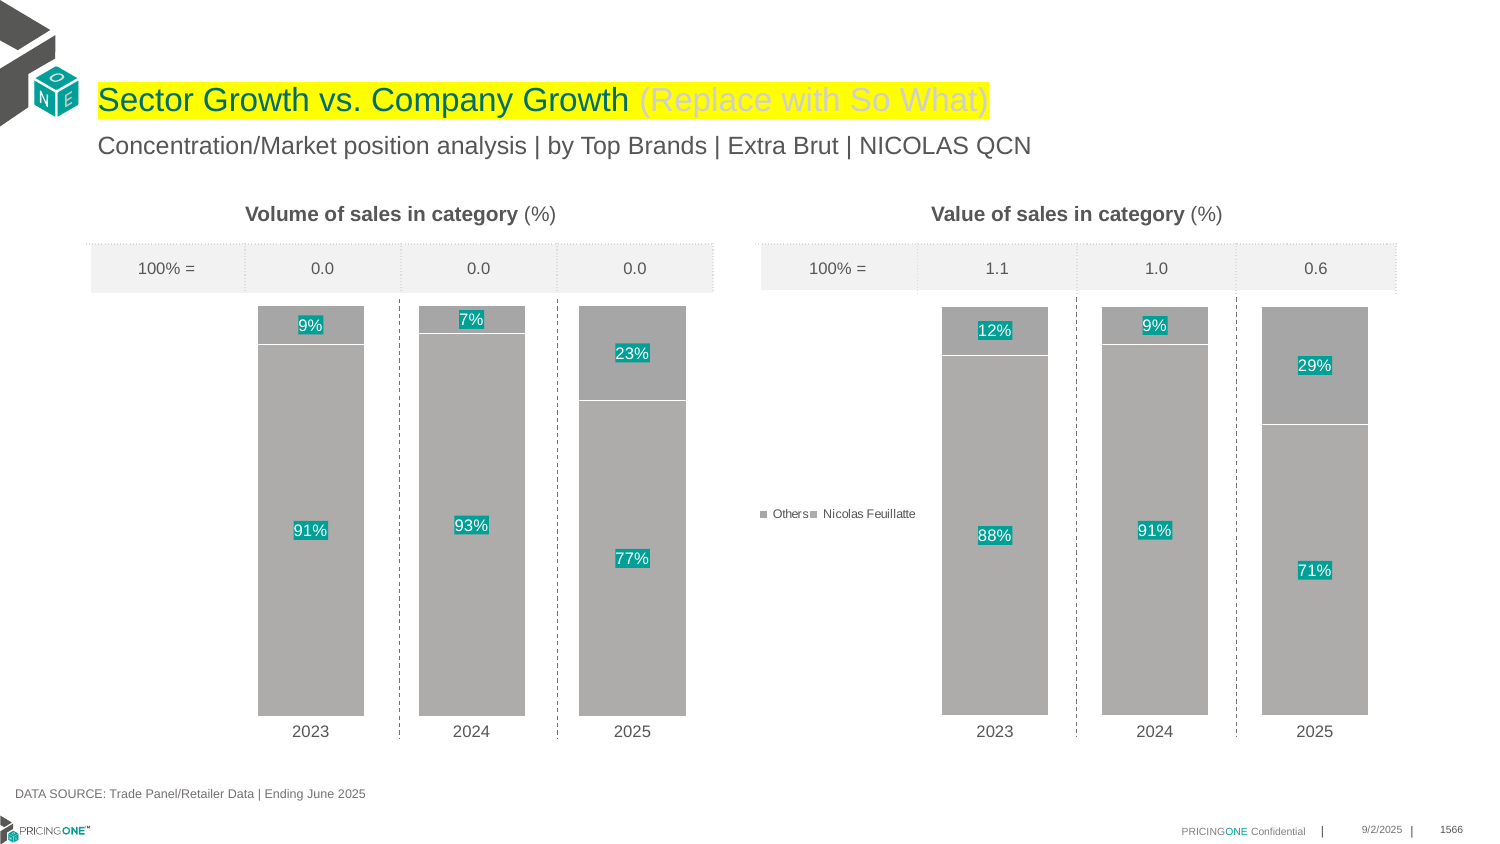

# Sector Growth vs. Company Growth (Replace with So What)
Concentration/Market position analysis | by Top Brands | Extra Brut | NICOLAS QCN
| Volume of sales in category (%) |  |  |  |
| --- | --- | --- | --- |
| 100% = | 0.0 | 0.0 | 0.0 |
| Value of sales in category (%) |  |  |  |
| --- | --- | --- | --- |
| 100% = | 1.1 | 1.0 | 0.6 |

### Chart

| Category | Nicolas Feuillatte | Others |
|---|---|---|
| 2023 | 0.9051076704039864 | 0.09489232959601353 |
| 2024 | 0.9312872975277068 | 0.06871270247229326 |
| 2025 | 0.7688116857481248 | 0.23118831425187525 |

### Chart

| Category | Nicolas Feuillatte | Others |
|---|---|---|
| 2023 | 0.8805451747243677 | 0.11945482527563231 |
| 2024 | 0.9059757232441726 | 0.09402427675582742 |
| 2025 | 0.709929315909395 | 0.290070684090605 |
DATA SOURCE: Trade Panel/Retailer Data | Ending June 2025

9/2/2025
1566